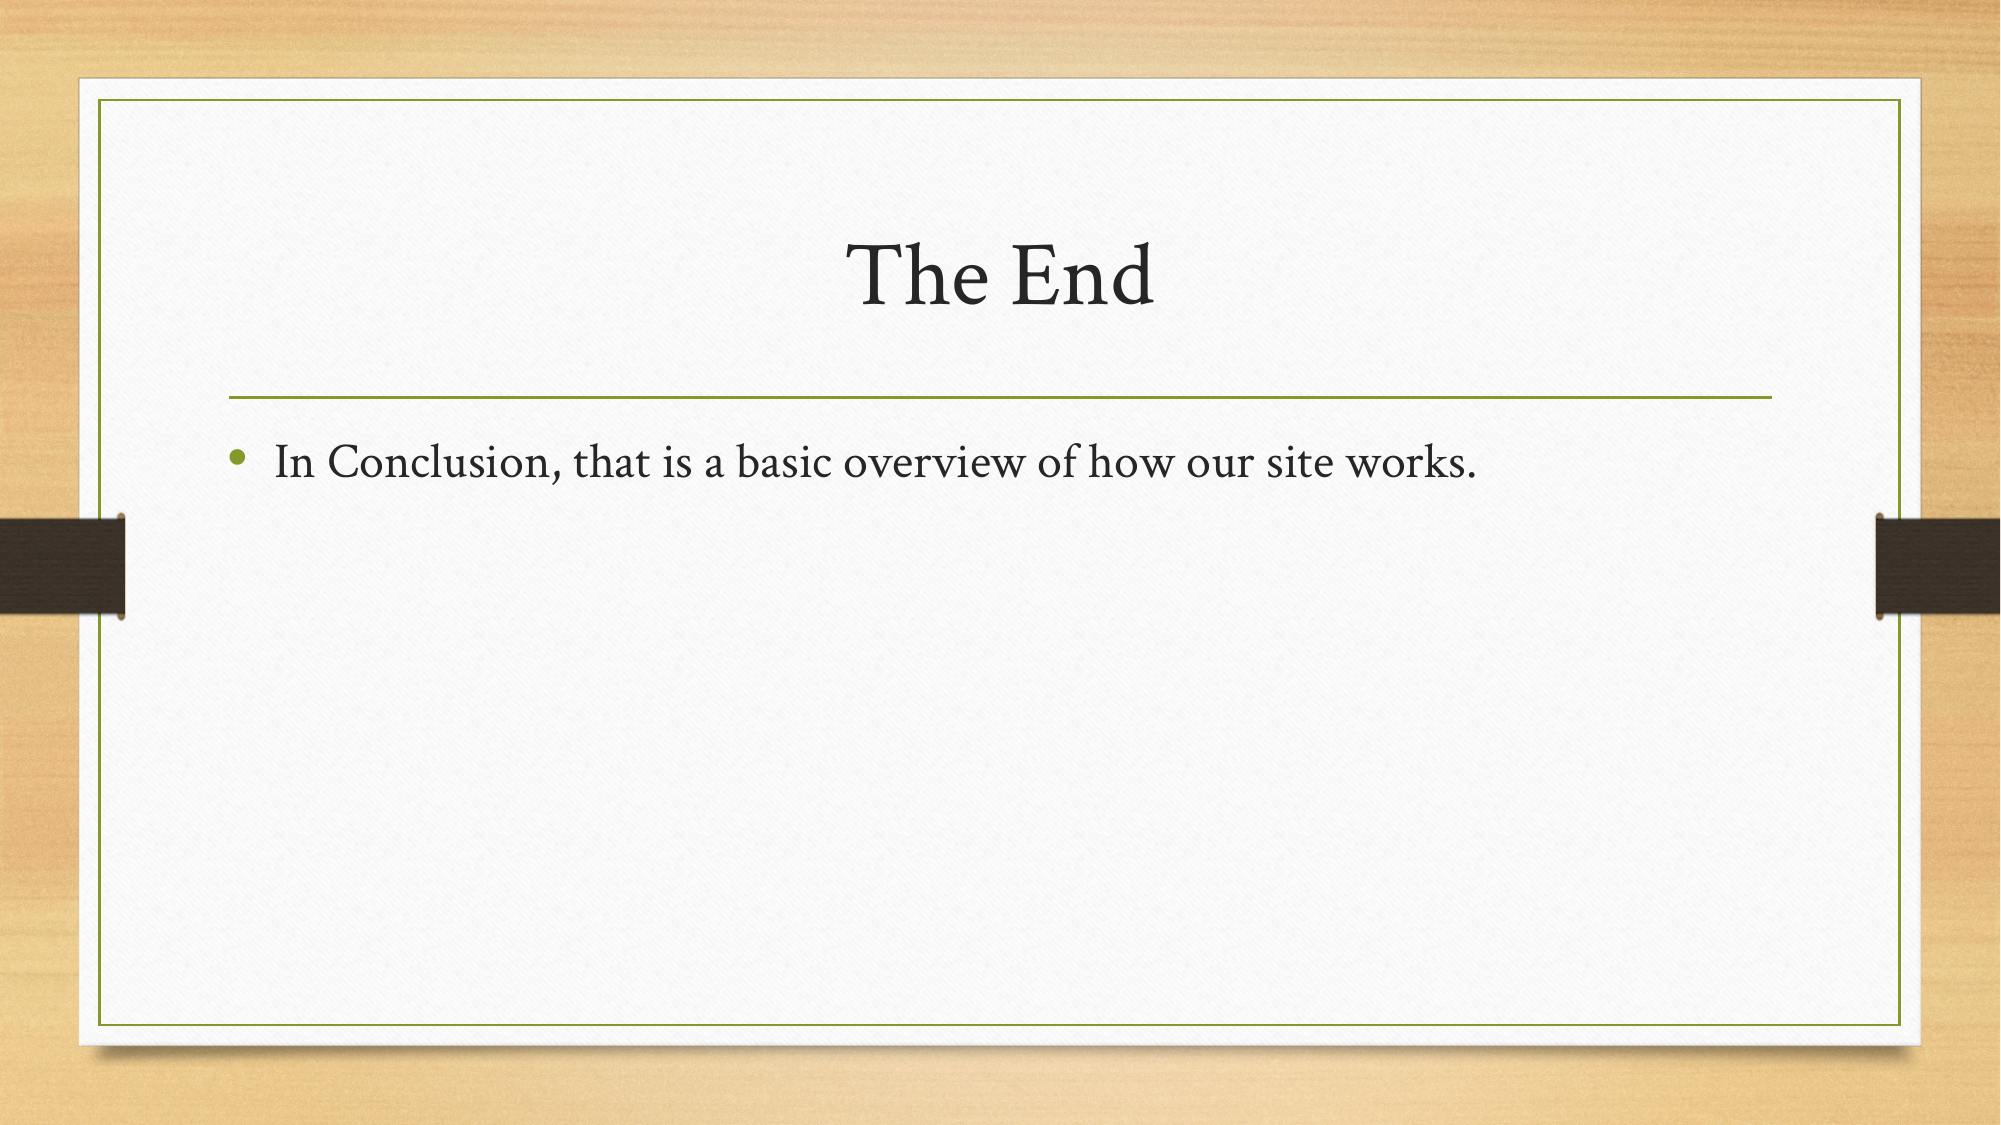

# The End
In Conclusion, that is a basic overview of how our site works.